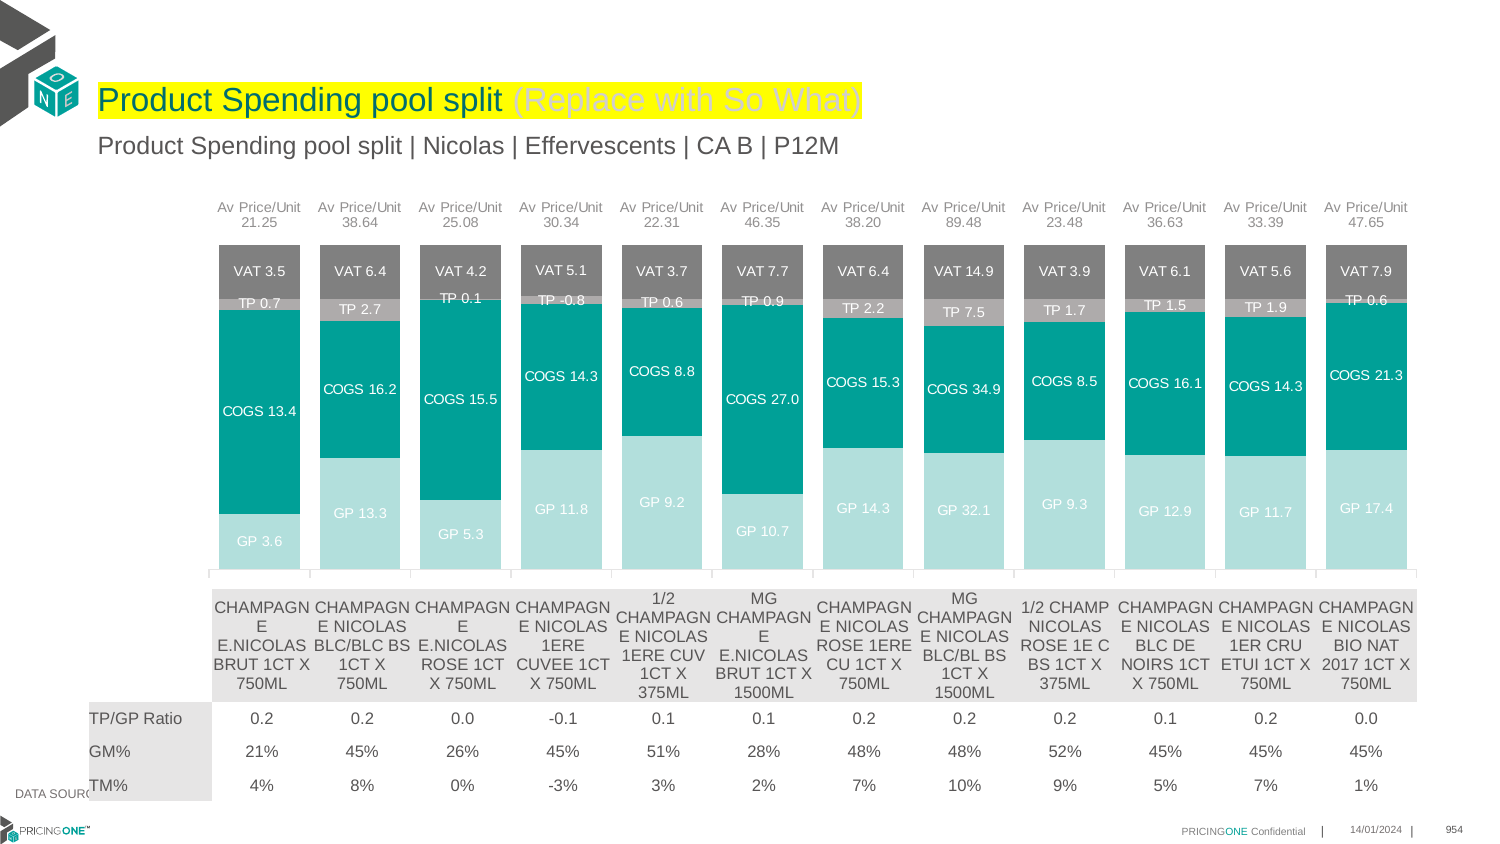

# Product Spending pool split (Replace with So What)
Product Spending pool split | Nicolas | Effervescents | CA B | P12M

### Chart

| Category | GP | COGS | TP | VAT |
|---|---|---|---|---|
| Av Price/Unit 21.25 | 3.602728967194838 | 13.405856012027433 | 0.6986010743606208 | 3.541437210716574 |
| Av Price/Unit 38.64 | 13.315374823196606 | 16.206 | 2.6810061291843503 | 6.440476190476187 |
| Av Price/Unit 25.08 | 5.338142173350582 | 15.495157826649418 | 0.06417736093143489 | 4.179495472186288 |
| Av Price/Unit 30.34 | 11.750505817174515 | 14.309010710987996 | -0.7794303477993196 | 5.056017236072636 |
| Av Price/Unit 22.31 | 9.199557065217391 | 8.797059782608697 | 0.5982653985507262 | 3.7189764492753614 |
| Av Price/Unit 46.35 | 10.714144497607654 | 26.997196172248803 | 0.9130612440191399 | 7.72488038277512 |
| Av Price/Unit 38.20 | 14.258123684210528 | 15.33528947368421 | 2.241382163742692 | 6.3669590643274825 |
| Av Price/Unit 89.48 | 32.13260515463918 | 34.927 | 7.510841580756008 | 14.914089347079031 |
| Av Price/Unit 23.48 | 9.33046968641115 | 8.542350522648084 | 1.6973974448315907 | 3.914053426248547 |
| Av Price/Unit 36.63 | 12.930371428571428 | 16.08565306122449 | 1.5055174603174493 | 6.1043083900226796 |
| Av Price/Unit 33.39 | 11.652093103448276 | 14.273586206896553 | 1.901906896551722 | 5.565517241379314 |
| Av Price/Unit 47.65 | 17.406 | 21.344 | 0.5570175438596507 | 7.861403508771931 |
|  | CHAMPAGNE E.NICOLAS BRUT 1CT X 750ML | CHAMPAGNE NICOLAS BLC/BLC BS 1CT X 750ML | CHAMPAGNE E.NICOLAS ROSE 1CT X 750ML | CHAMPAGNE NICOLAS 1ERE CUVEE 1CT X 750ML | 1/2 CHAMPAGNE NICOLAS 1ERE CUV 1CT X 375ML | MG CHAMPAGNE E.NICOLAS BRUT 1CT X 1500ML | CHAMPAGNE NICOLAS ROSE 1ERE CU 1CT X 750ML | MG CHAMPAGNE NICOLAS BLC/BL BS 1CT X 1500ML | 1/2 CHAMP NICOLAS ROSE 1E C BS 1CT X 375ML | CHAMPAGNE NICOLAS BLC DE NOIRS 1CT X 750ML | CHAMPAGNE NICOLAS 1ER CRU ETUI 1CT X 750ML | CHAMPAGNE NICOLAS BIO NAT 2017 1CT X 750ML |
| --- | --- | --- | --- | --- | --- | --- | --- | --- | --- | --- | --- | --- |
| TP/GP Ratio | 0.2 | 0.2 | 0.0 | -0.1 | 0.1 | 0.1 | 0.2 | 0.2 | 0.2 | 0.1 | 0.2 | 0.0 |
| GM% | 21% | 45% | 26% | 45% | 51% | 28% | 48% | 48% | 52% | 45% | 45% | 45% |
| TM% | 4% | 8% | 0% | -3% | 3% | 2% | 7% | 10% | 9% | 5% | 7% | 1% |
DATA SOURCE: Client P&L

14/01/2024
954